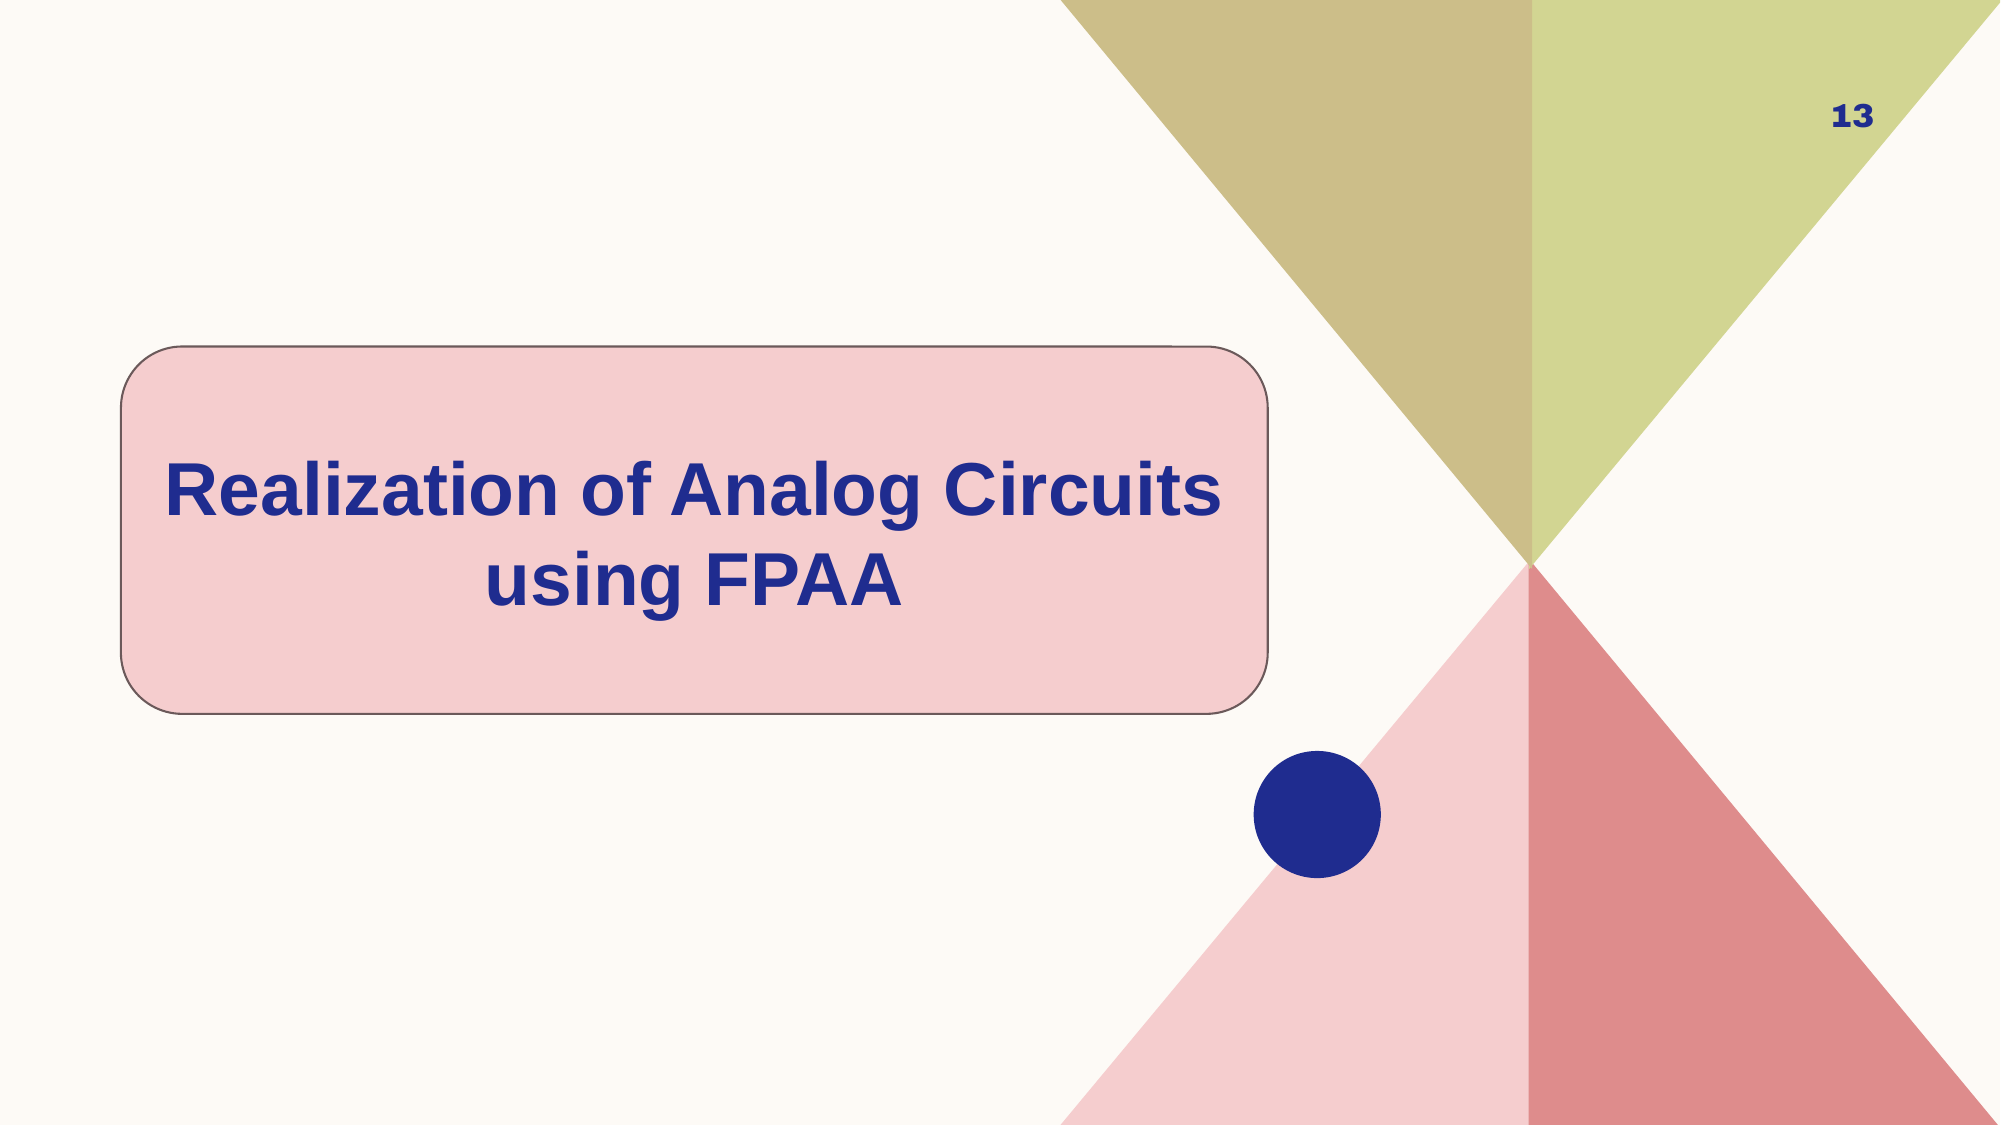

13
Realization of Analog Circuits using FPAA